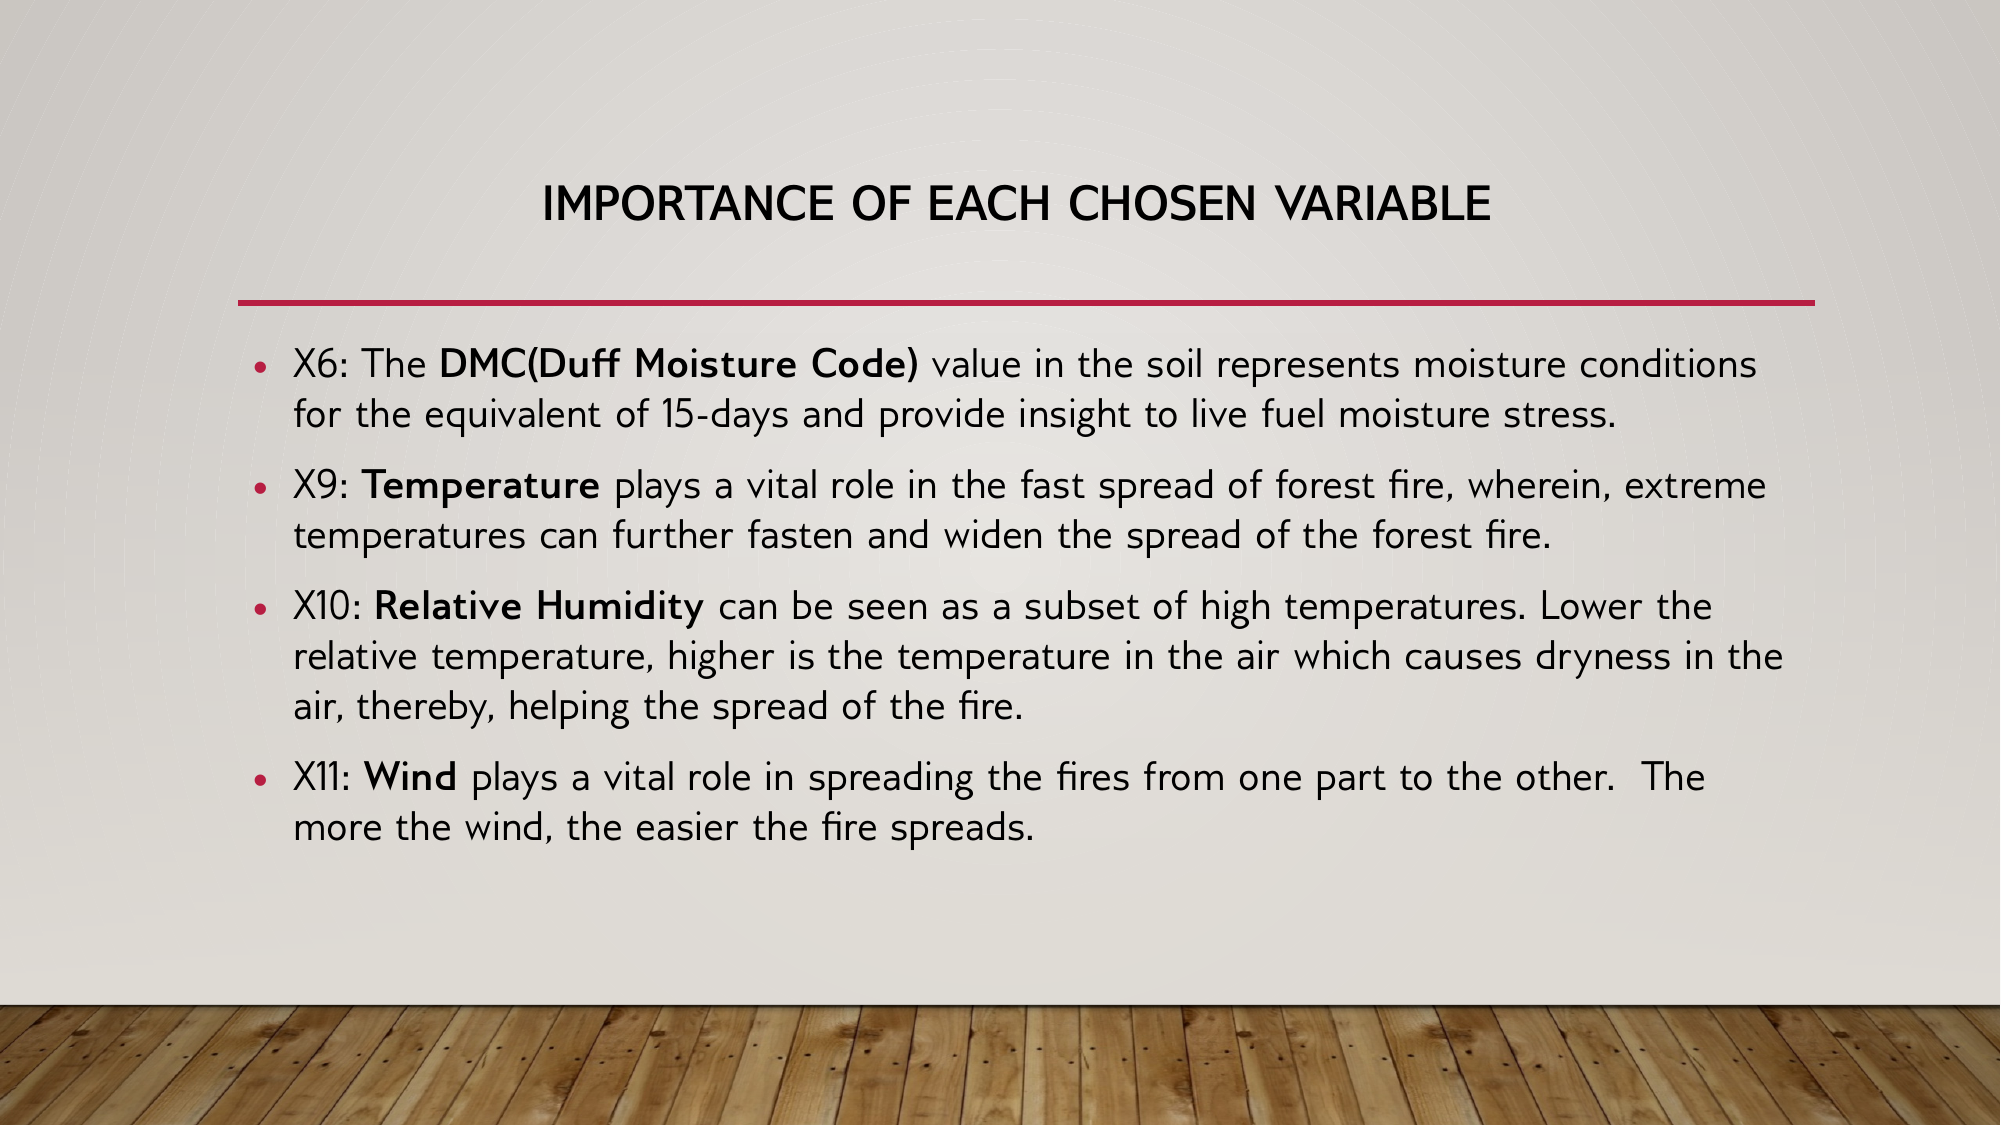

# IMPORTANCE OF EACH CHOSEN VARIABLE
X6: The DMC(Duff Moisture Code) value in the soil represents moisture conditions for the equivalent of 15-days and provide insight to live fuel moisture stress.
X9: Temperature plays a vital role in the fast spread of forest fire, wherein, extreme temperatures can further fasten and widen the spread of the forest fire.
X10: Relative Humidity can be seen as a subset of high temperatures. Lower the relative temperature, higher is the temperature in the air which causes dryness in the air, thereby, helping the spread of the fire.
X11: Wind plays a vital role in spreading the fires from one part to the other.  The more the wind, the easier the fire spreads.